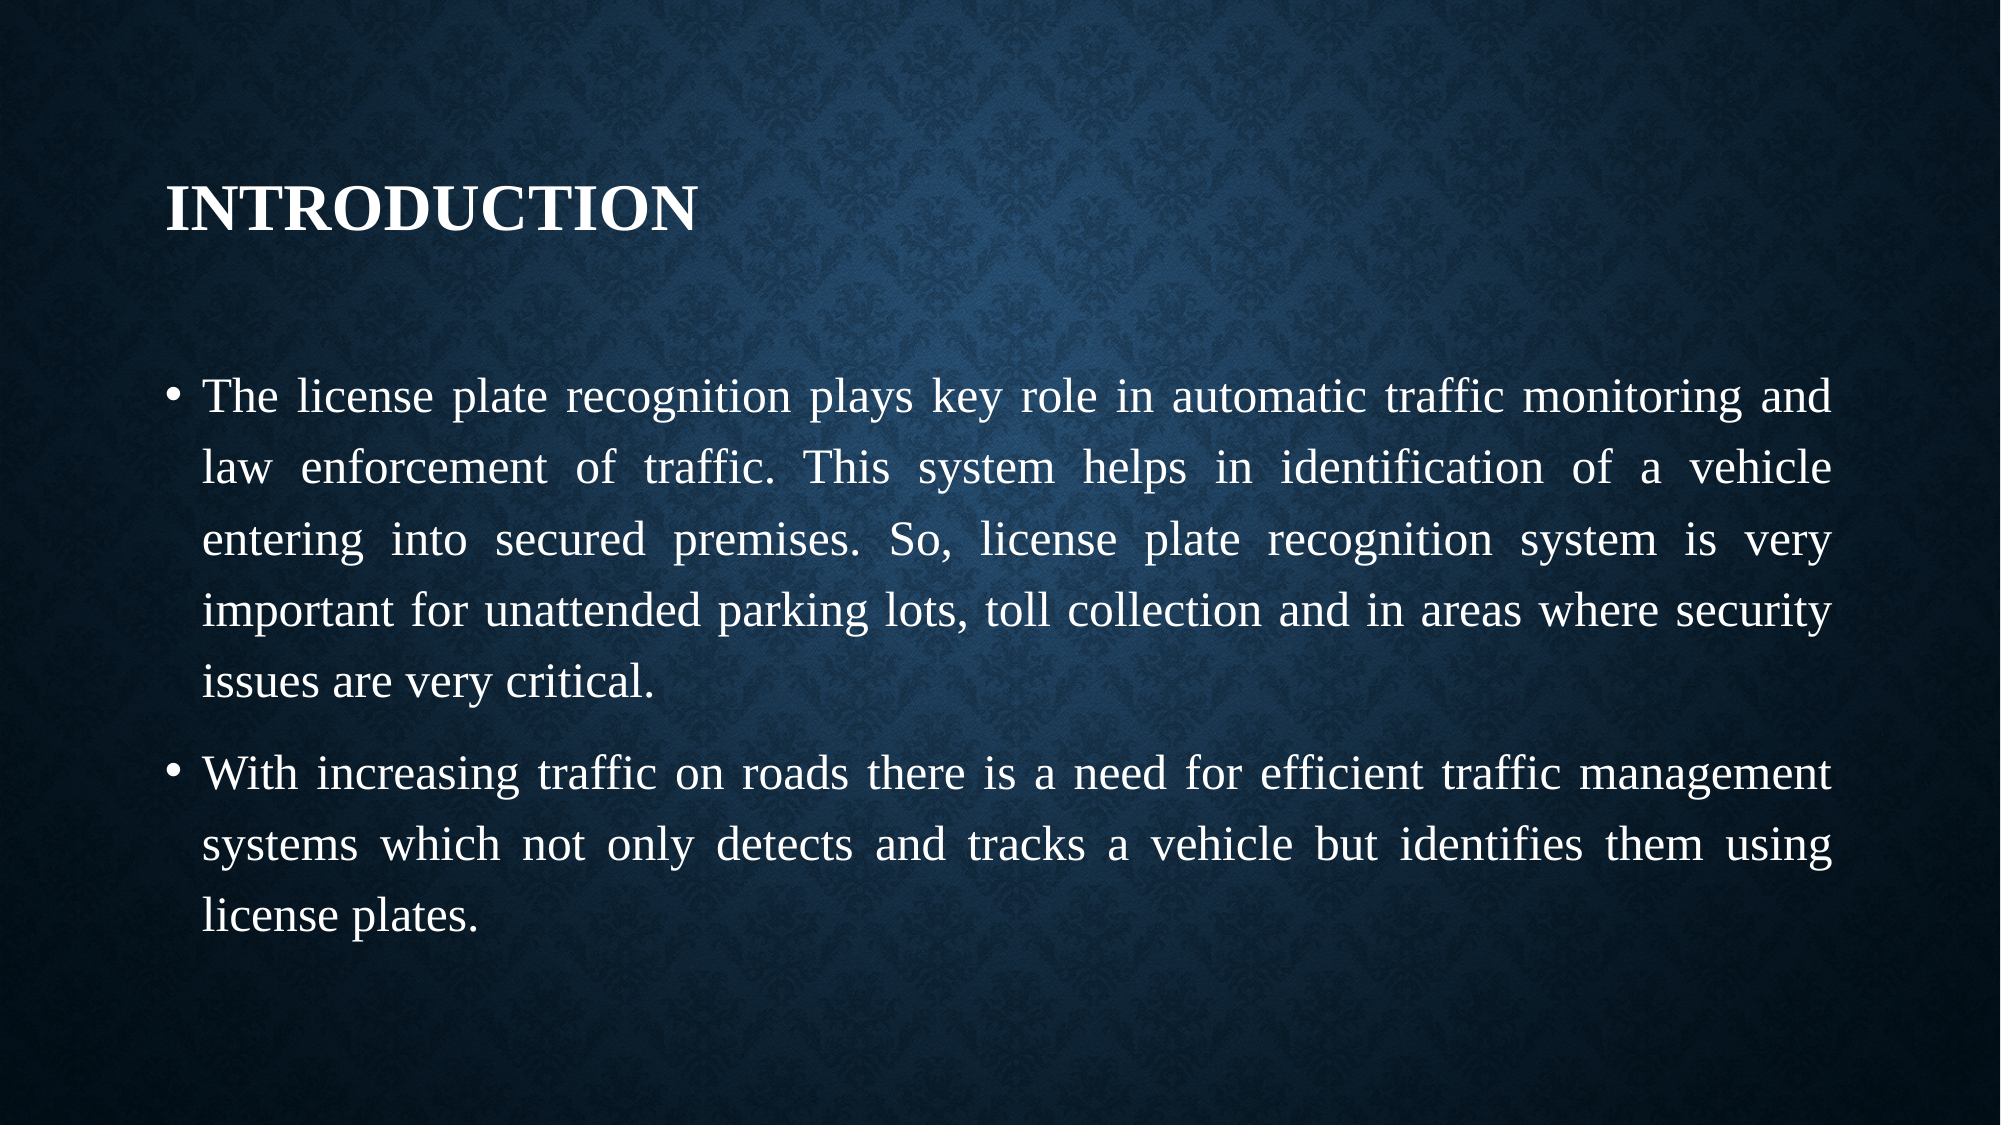

# InTRODUCTION
The license plate recognition plays key role in automatic traffic monitoring and law enforcement of traffic. This system helps in identification of a vehicle entering into secured premises. So, license plate recognition system is very important for unattended parking lots, toll collection and in areas where security issues are very critical.
With increasing traffic on roads there is a need for efficient traffic management systems which not only detects and tracks a vehicle but identifies them using license plates.